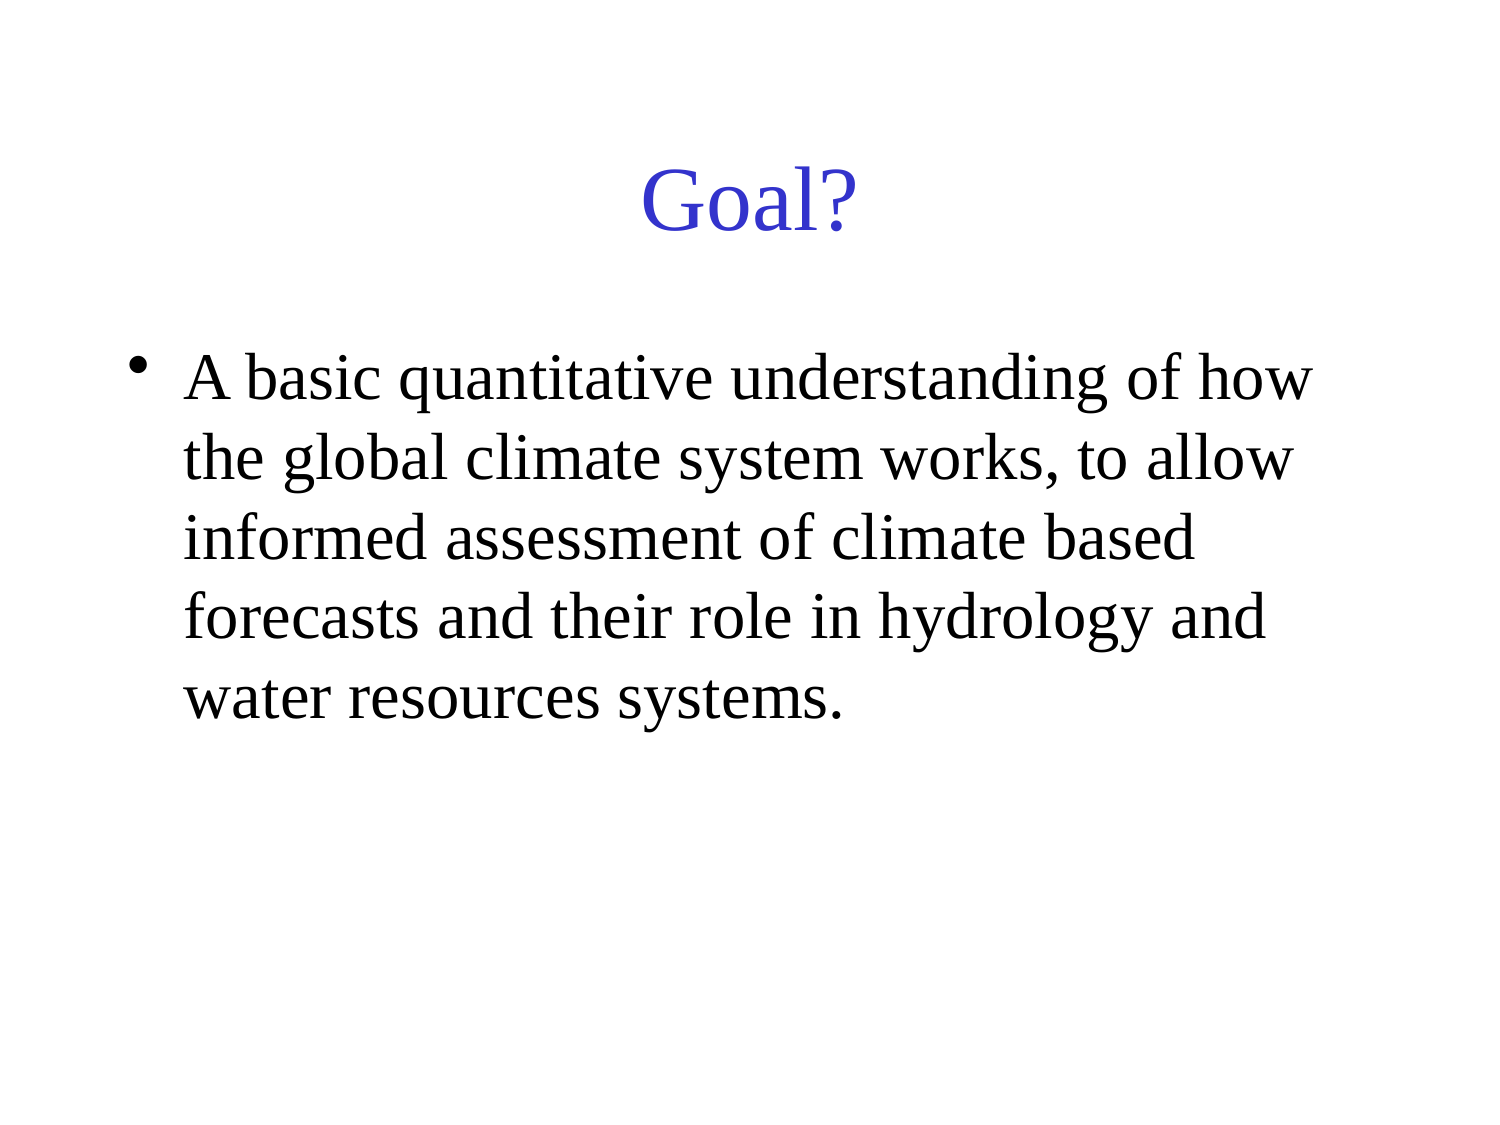

# Goal?
A basic quantitative understanding of how the global climate system works, to allow informed assessment of climate based forecasts and their role in hydrology and water resources systems.